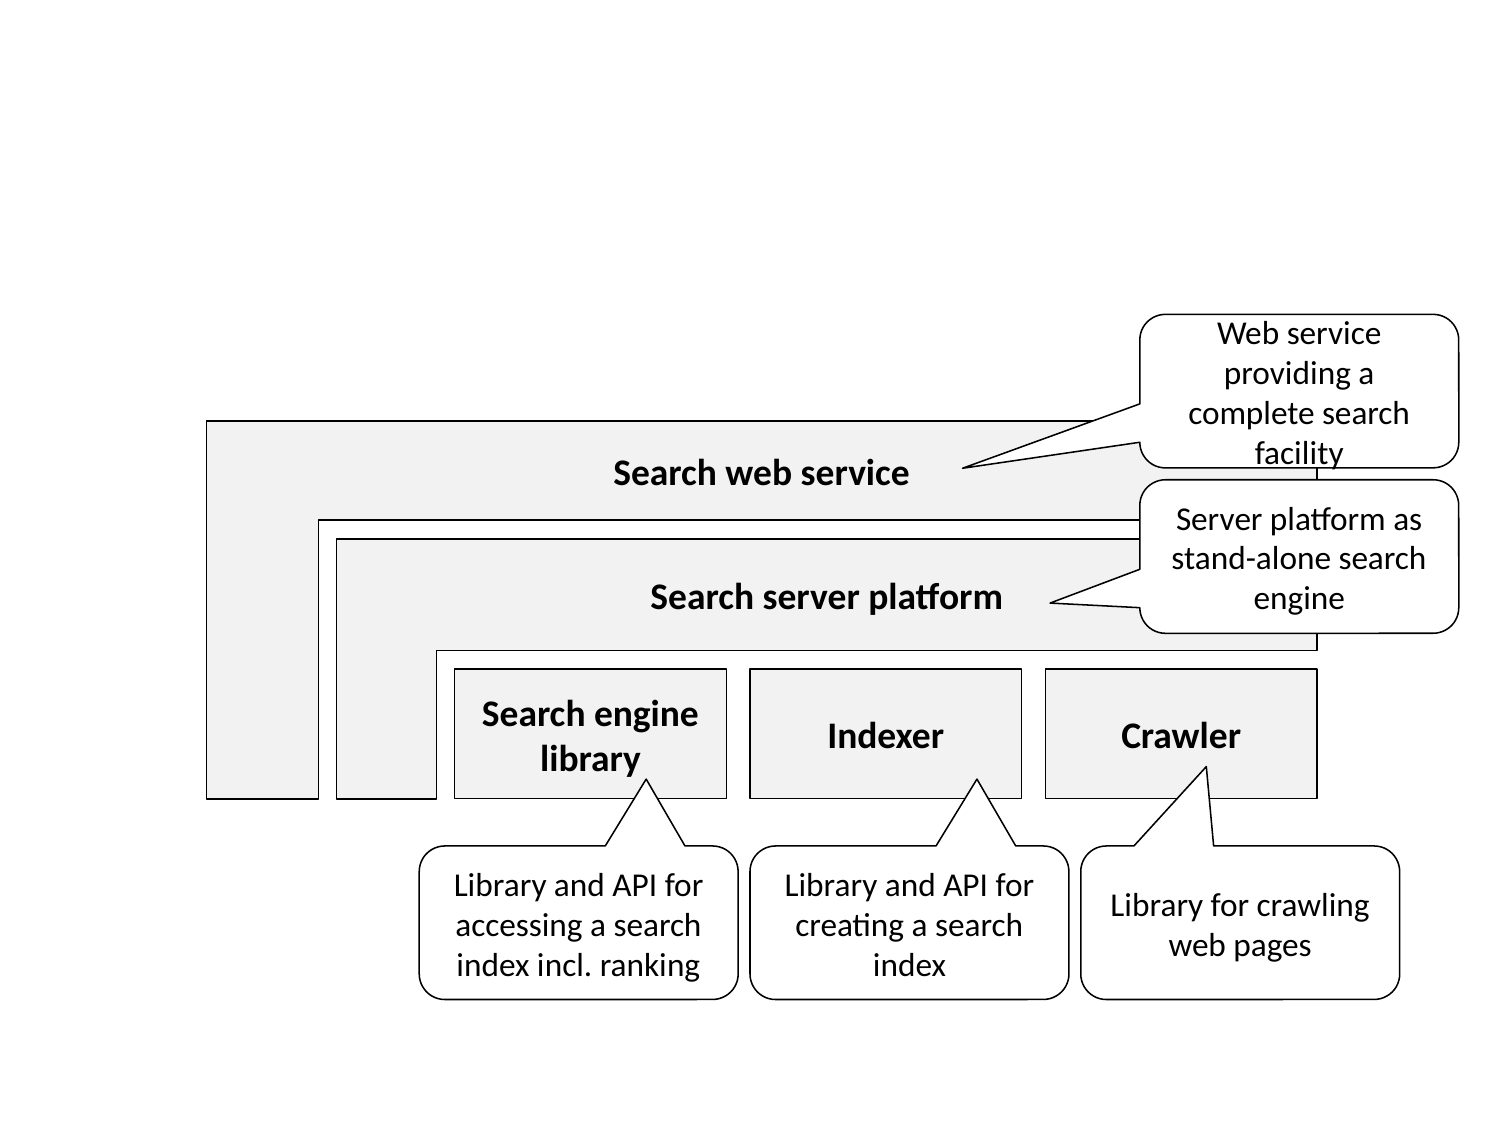

Search web service
Search server platform
Web service providing a complete search facility
Server platform as stand-alone search engine
Search engine library
Indexer
Crawler
Library and API for accessing a search index incl. ranking
Library and API for creating a search index
Library for crawling web pages